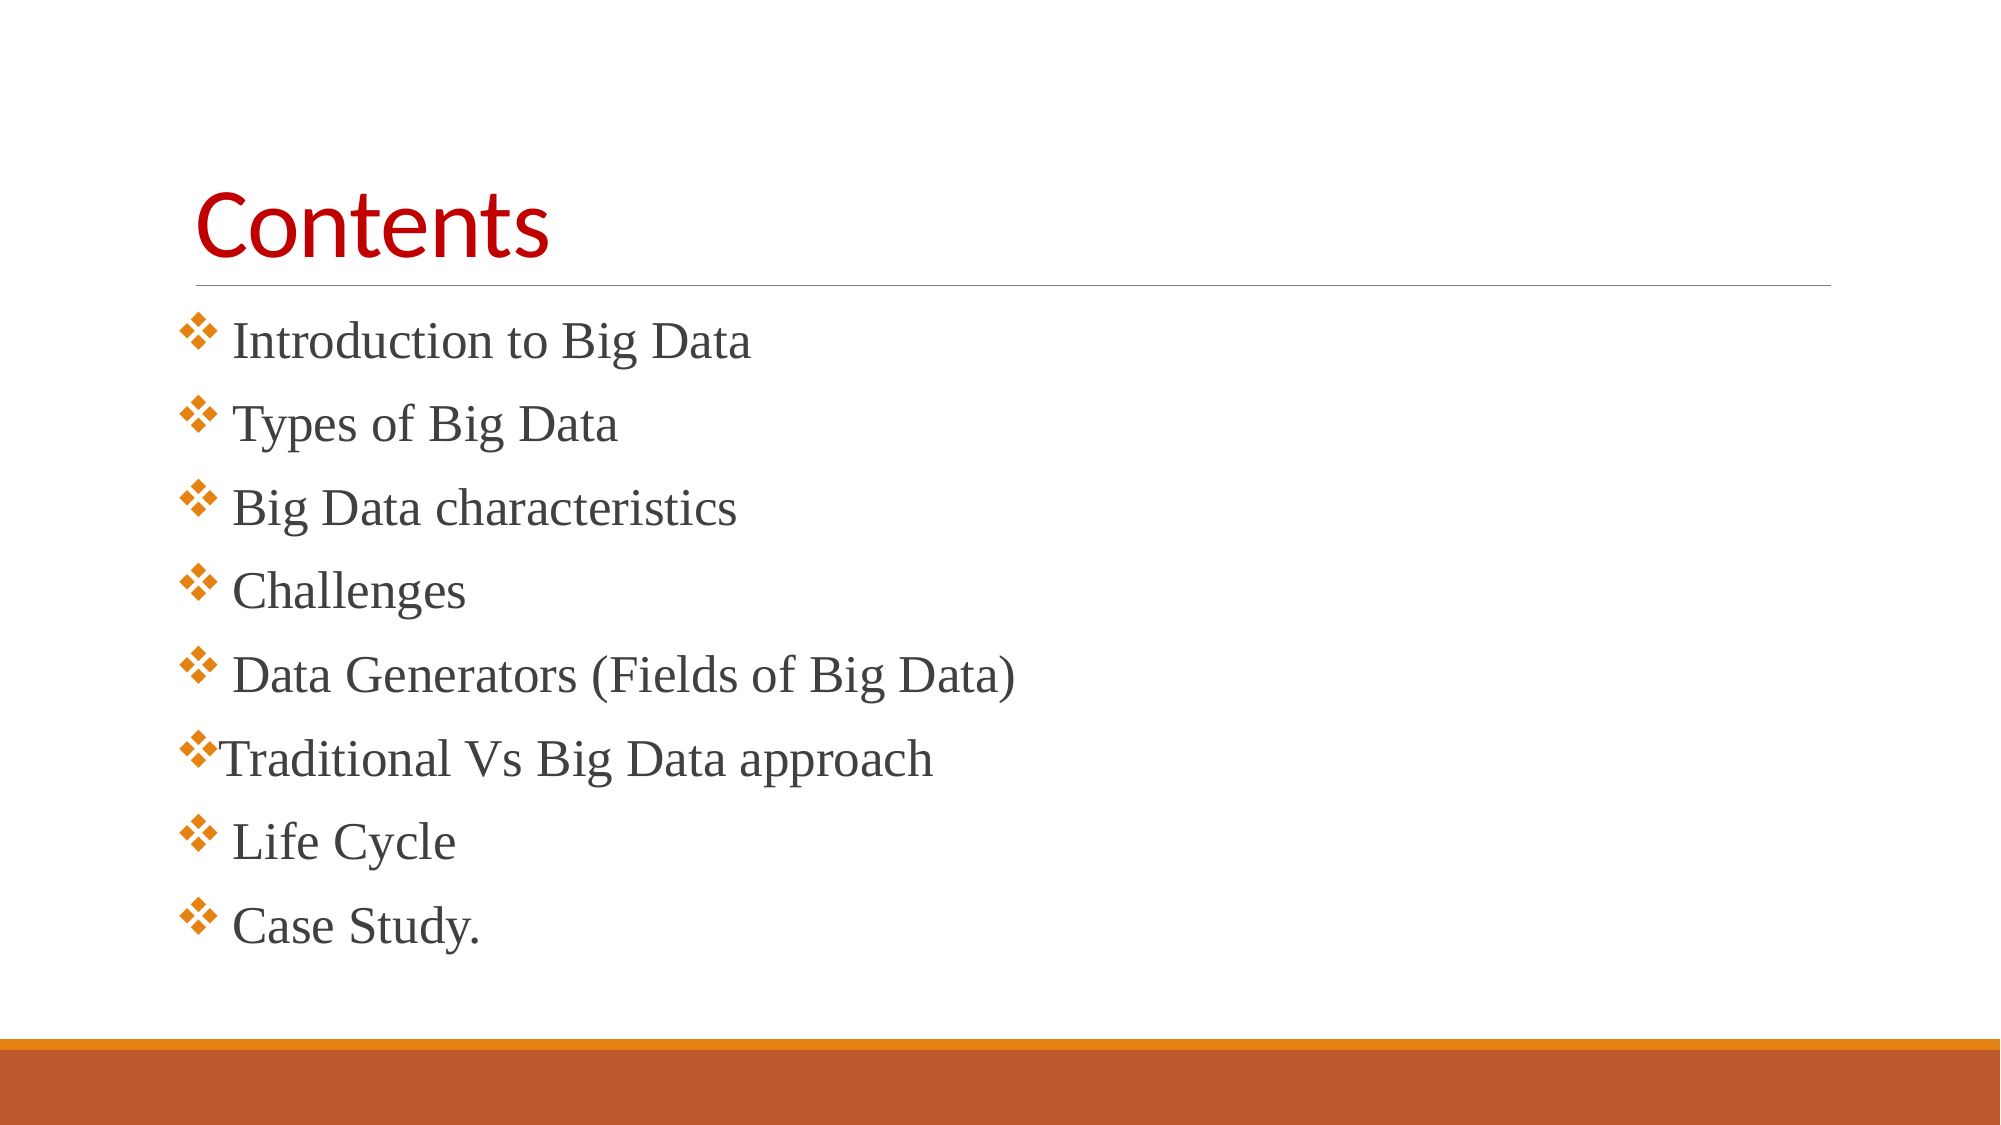

# Contents
 Introduction to Big Data
 Types of Big Data
 Big Data characteristics
 Challenges
 Data Generators (Fields of Big Data)
Traditional Vs Big Data approach
 Life Cycle
 Case Study.